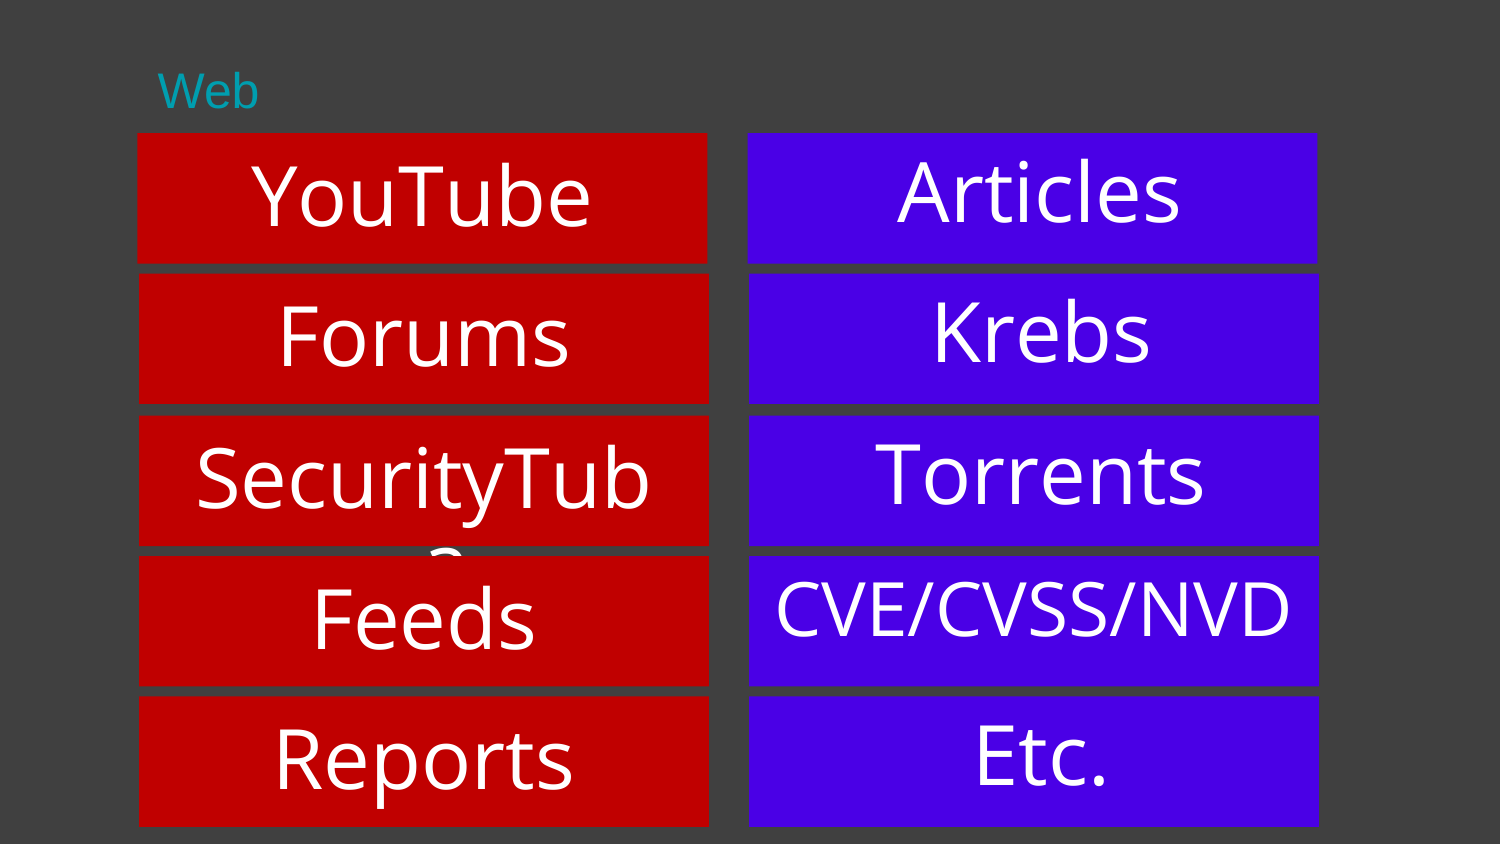

Web

Articles
YouTube

Krebs
Forums

Torrents
SecurityTube?

CVE/CVSS/NVD
Feeds

Etc.
Reports